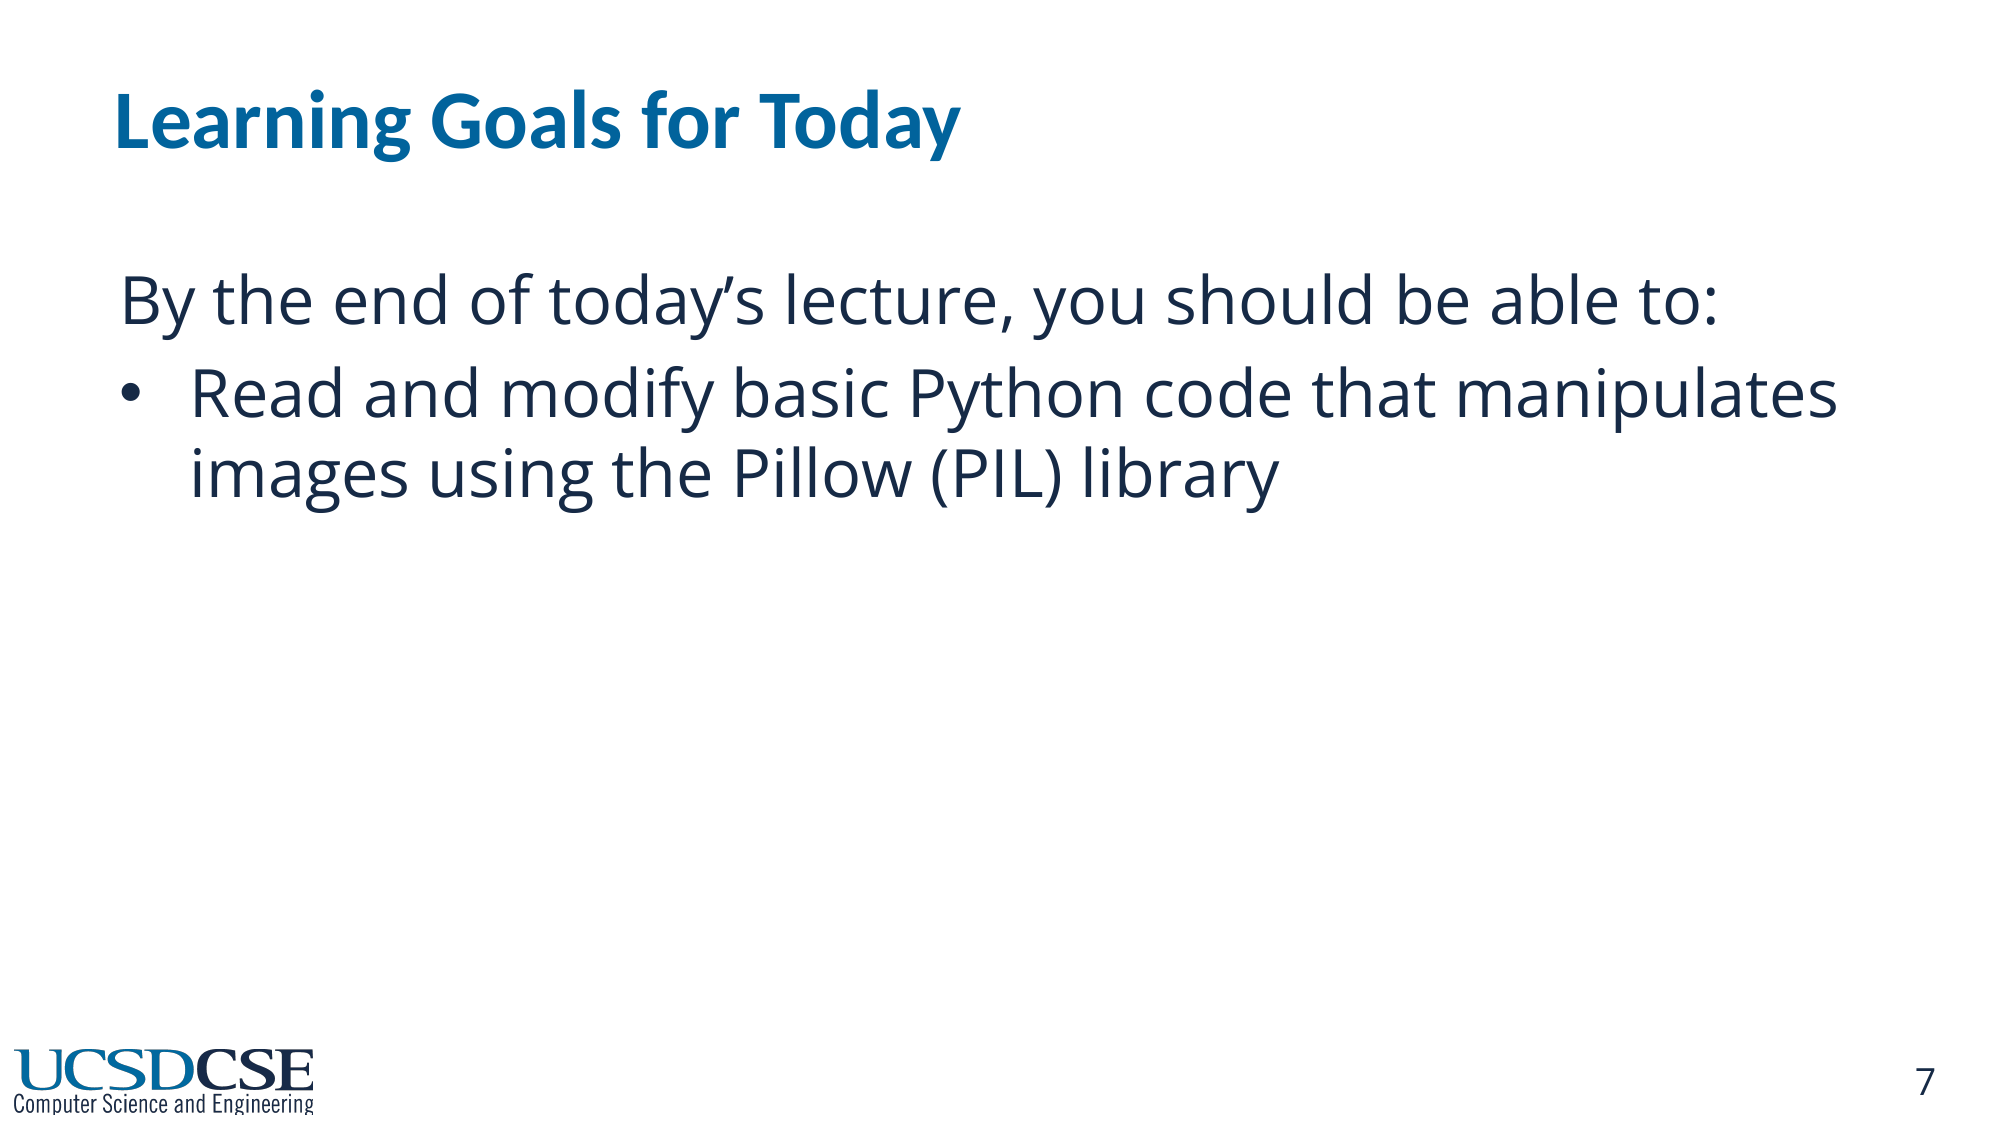

# Learning Goals for Today
By the end of today’s lecture, you should be able to:
Read and modify basic Python code that manipulates images using the Pillow (PIL) library